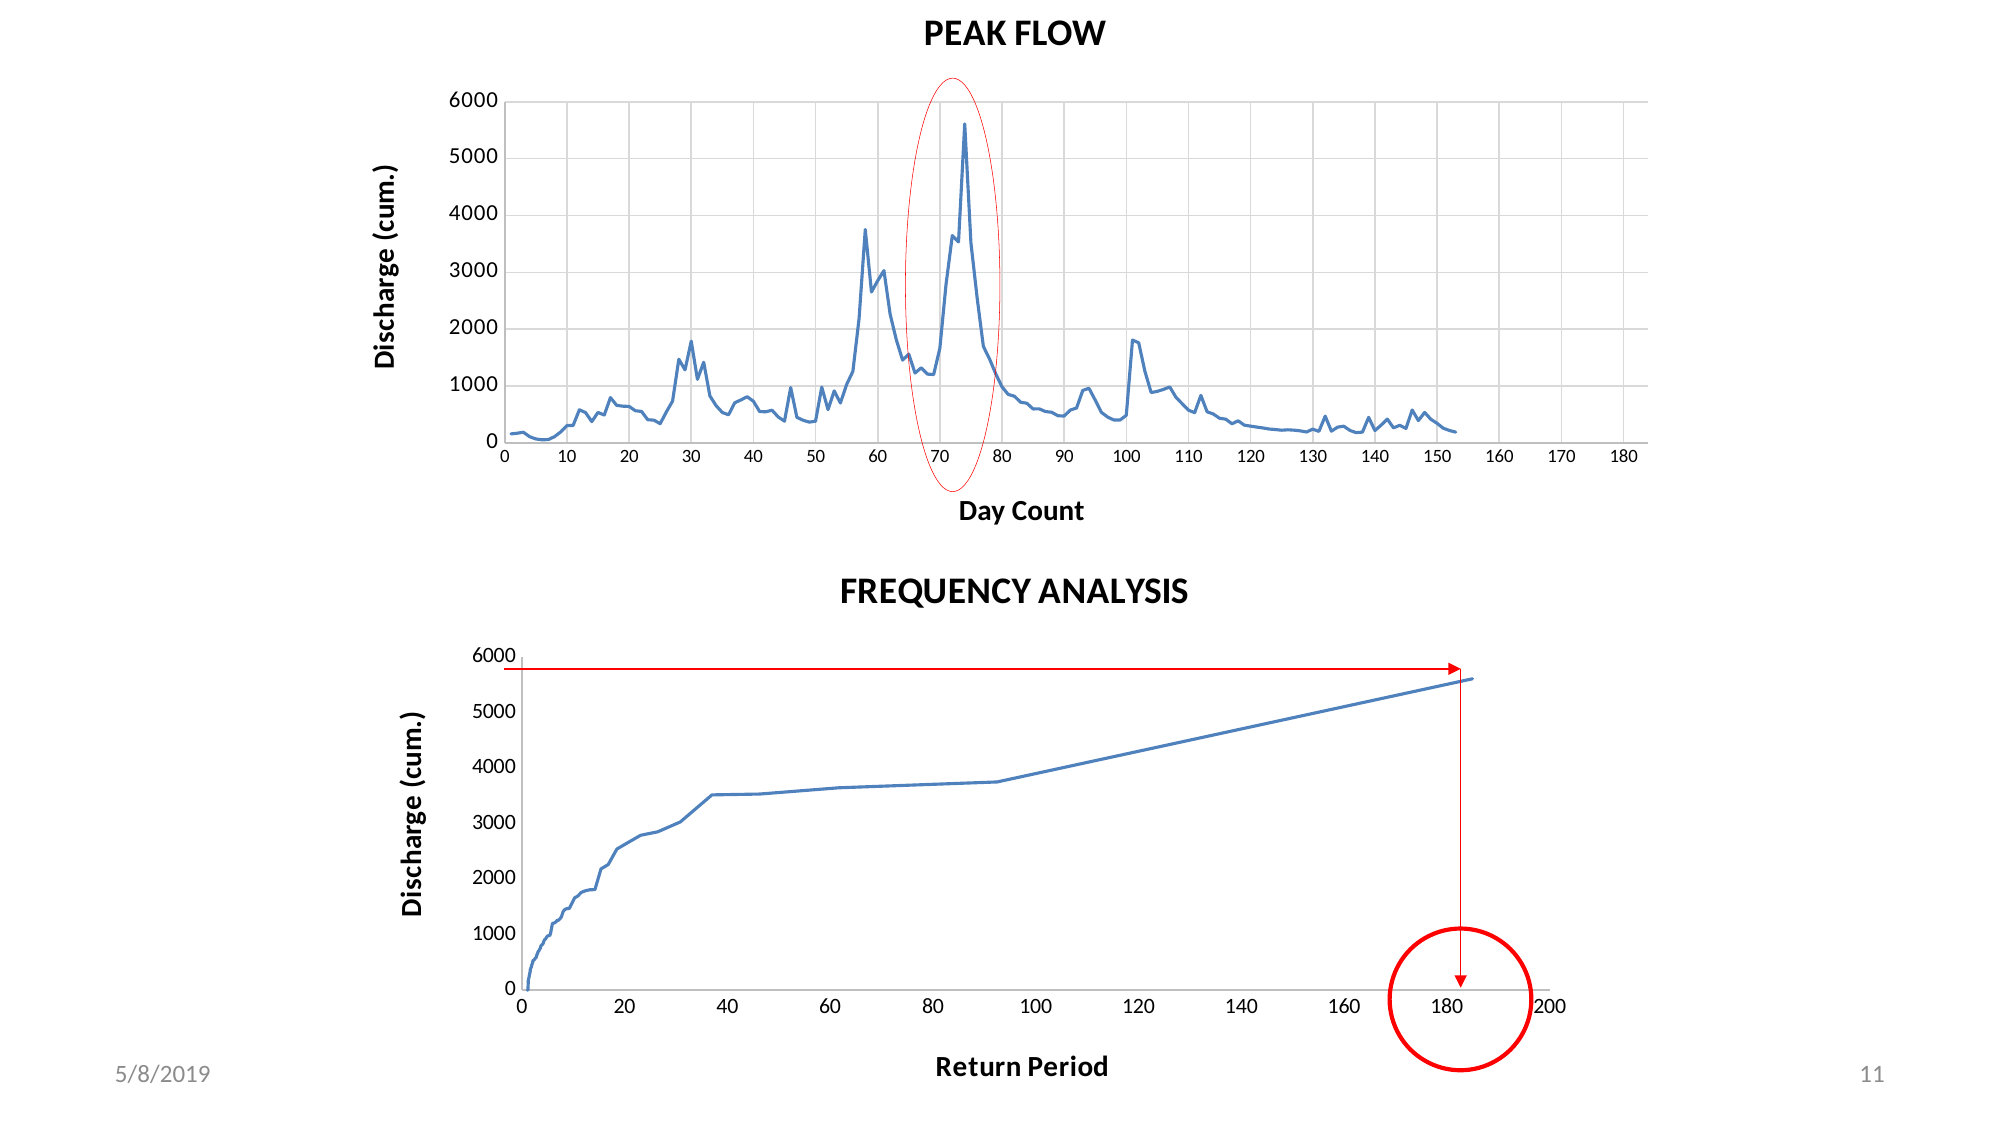

### Chart: PEAK FLOW

| Category |  |
|---|---|

### Chart: FREQUENCY ANALYSIS

| Category | FREQUENCY |
|---|---|
5/8/2019
11